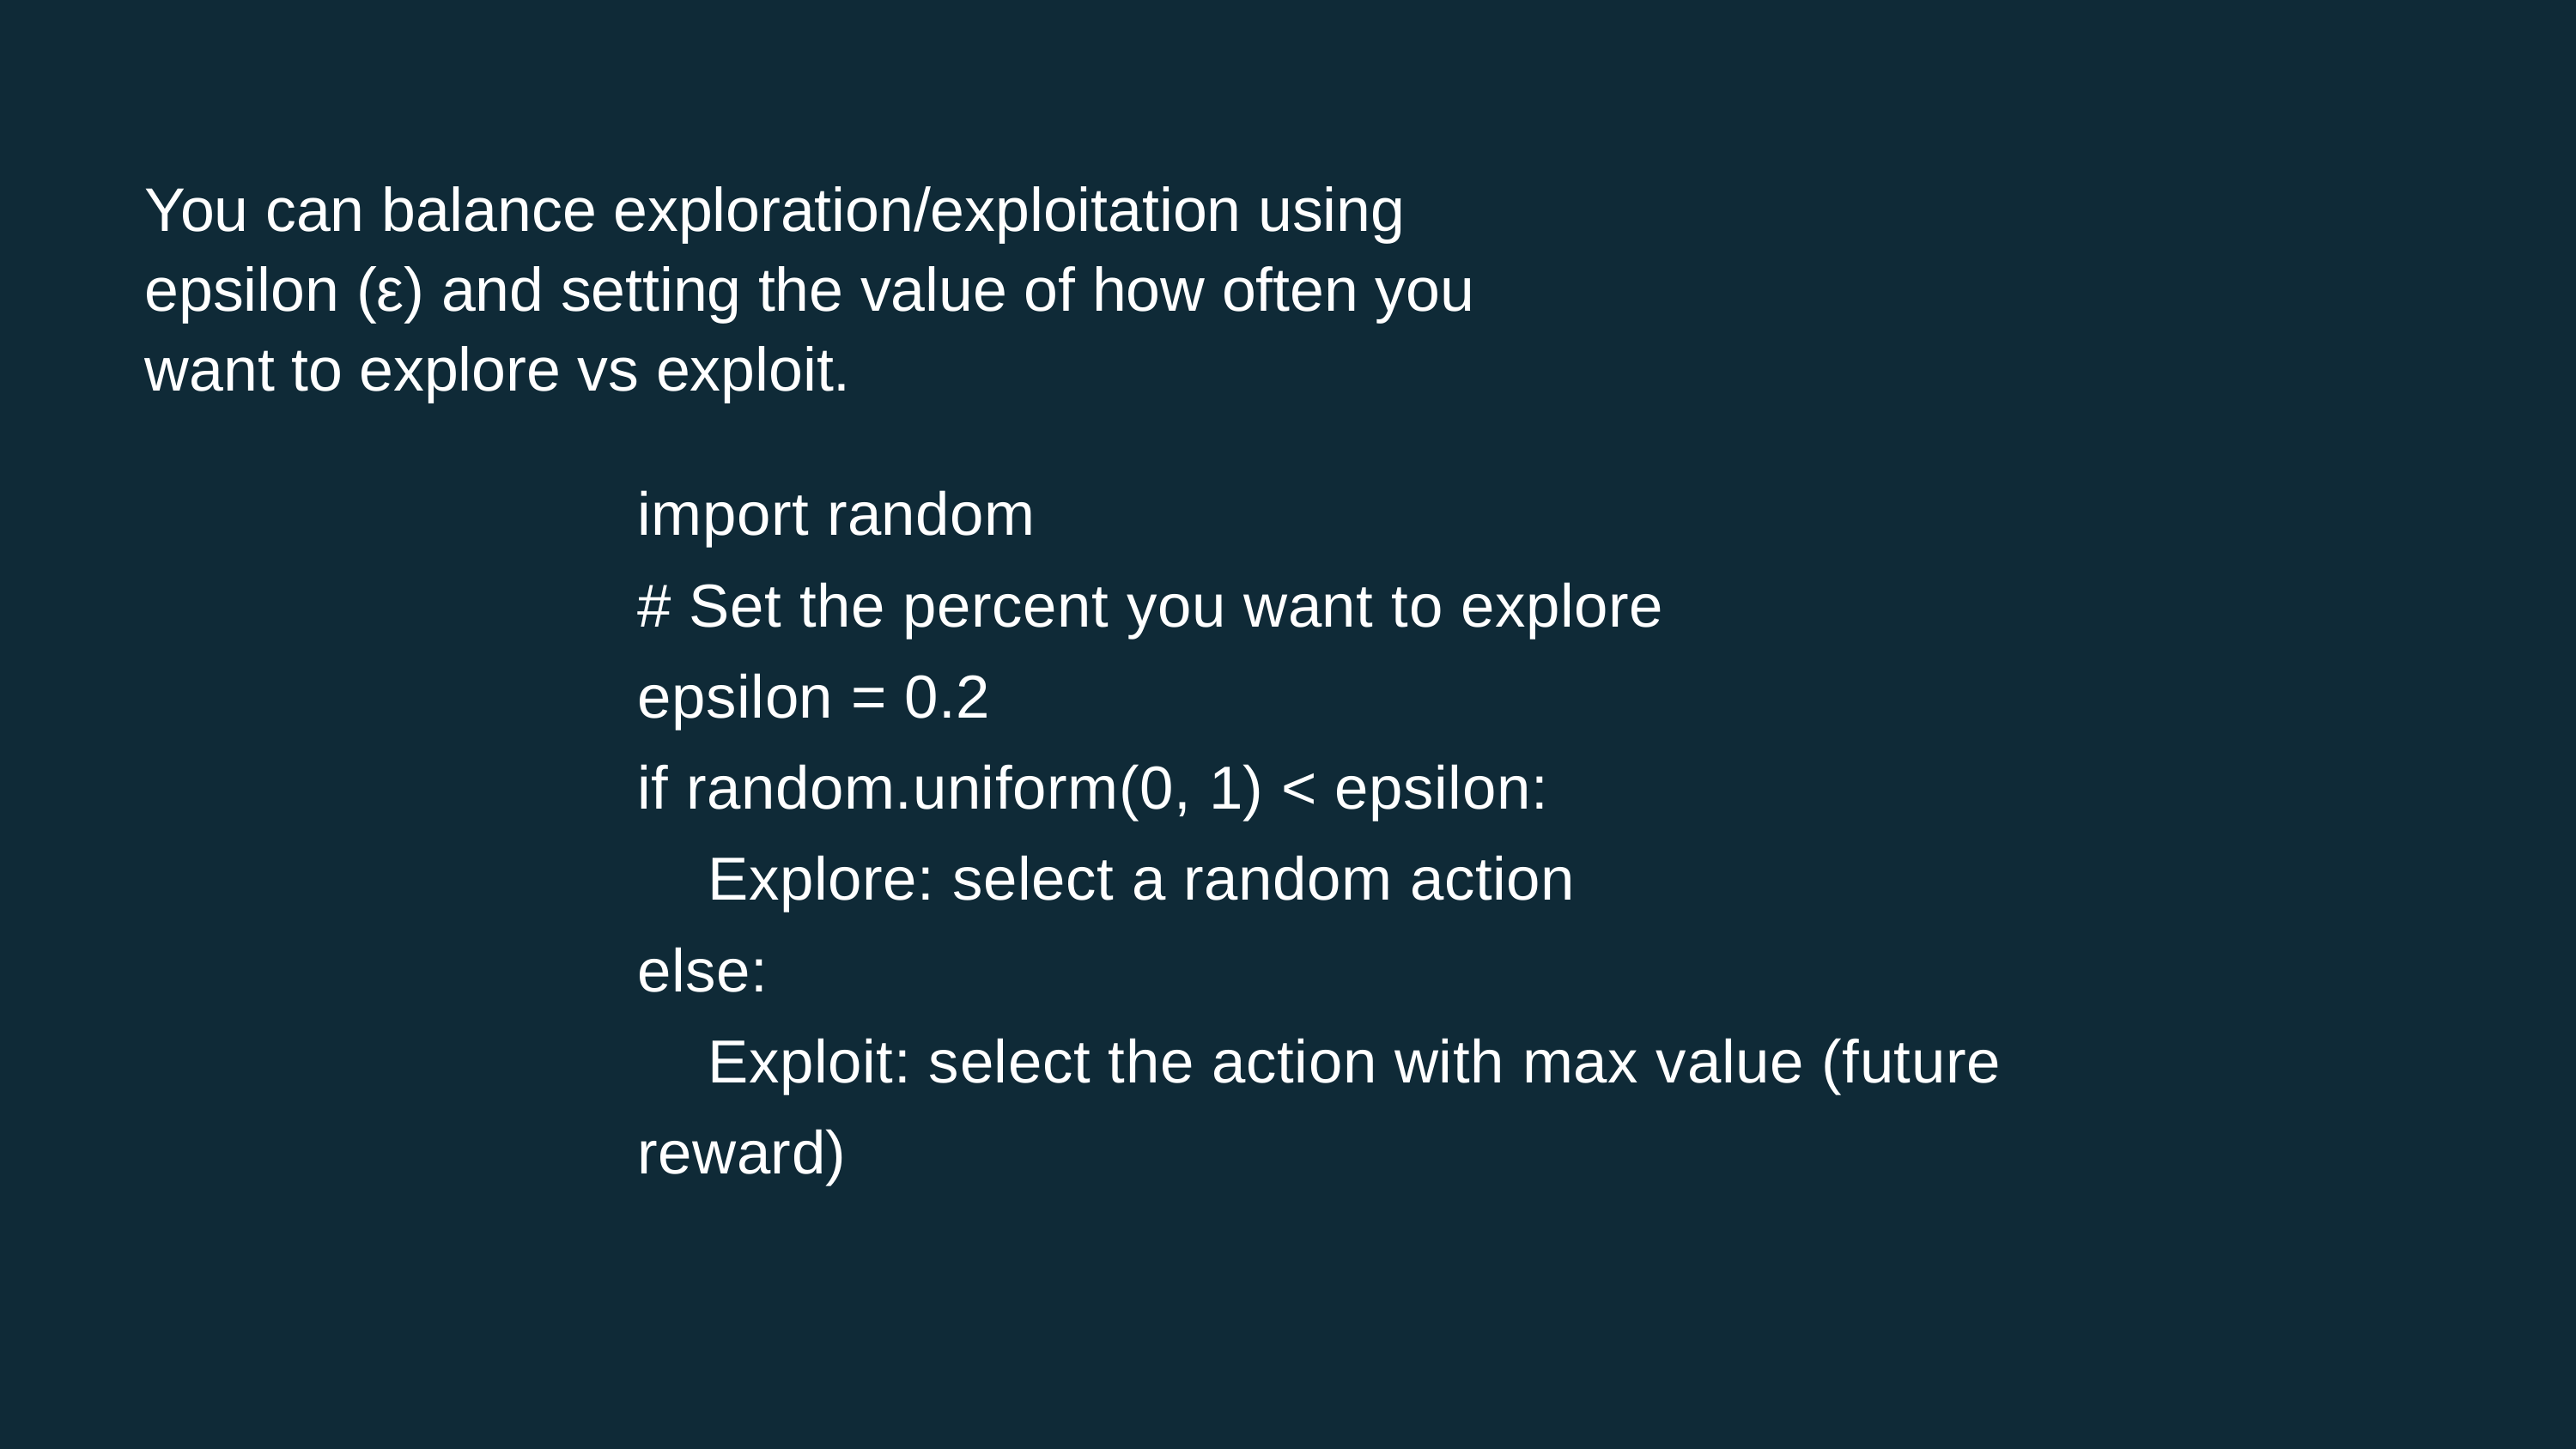

You can balance exploration/exploitation using epsilon (ε) and setting the value of how often you want to explore vs exploit.
import random
# Set the percent you want to explore
epsilon = 0.2
if random.uniform(0, 1) < epsilon:
    Explore: select a random action
else:
    Exploit: select the action with max value (future reward)